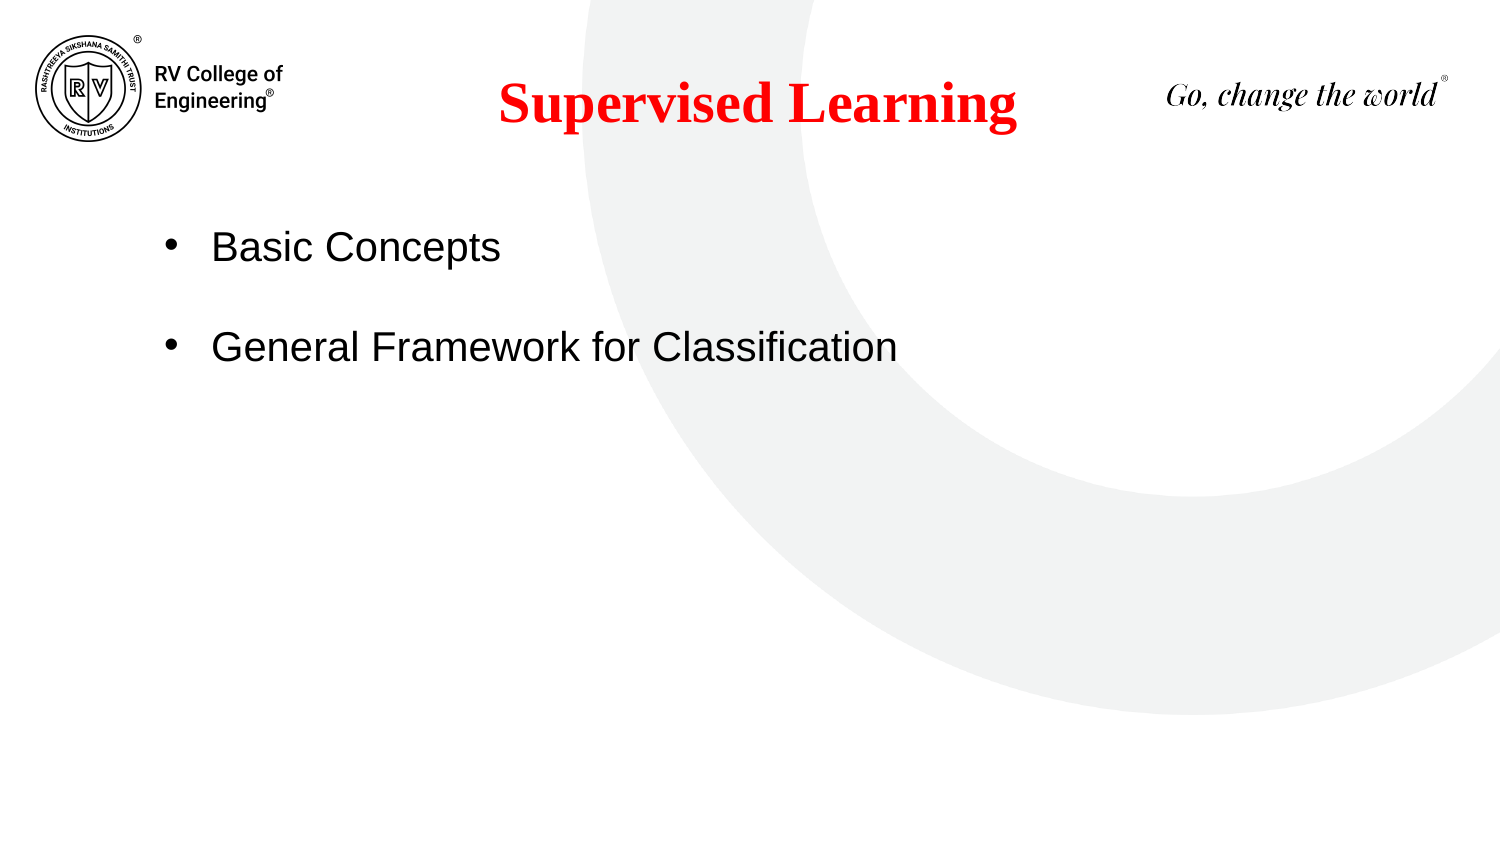

Supervised Learning
Basic Concepts

General Framework for Classification